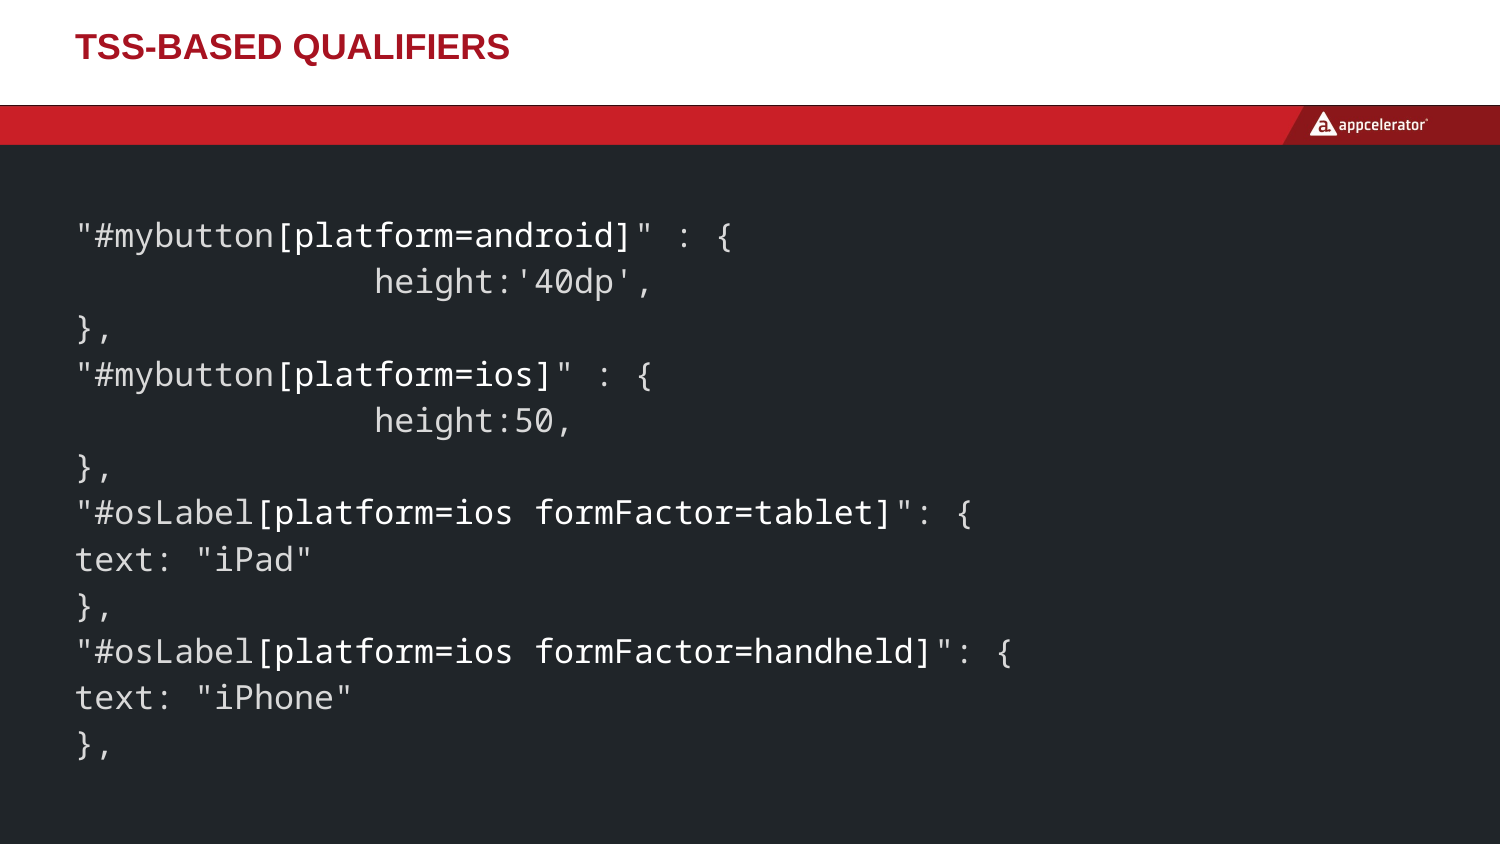

# TSS-based Qualifiers

"#mybutton[platform=android]" : {
               height:'40dp',
},
"#mybutton[platform=ios]" : {
               height:50,
},
"#osLabel[platform=ios formFactor=tablet]": {
text: "iPad"
},
"#osLabel[platform=ios formFactor=handheld]": {
text: "iPhone"
},